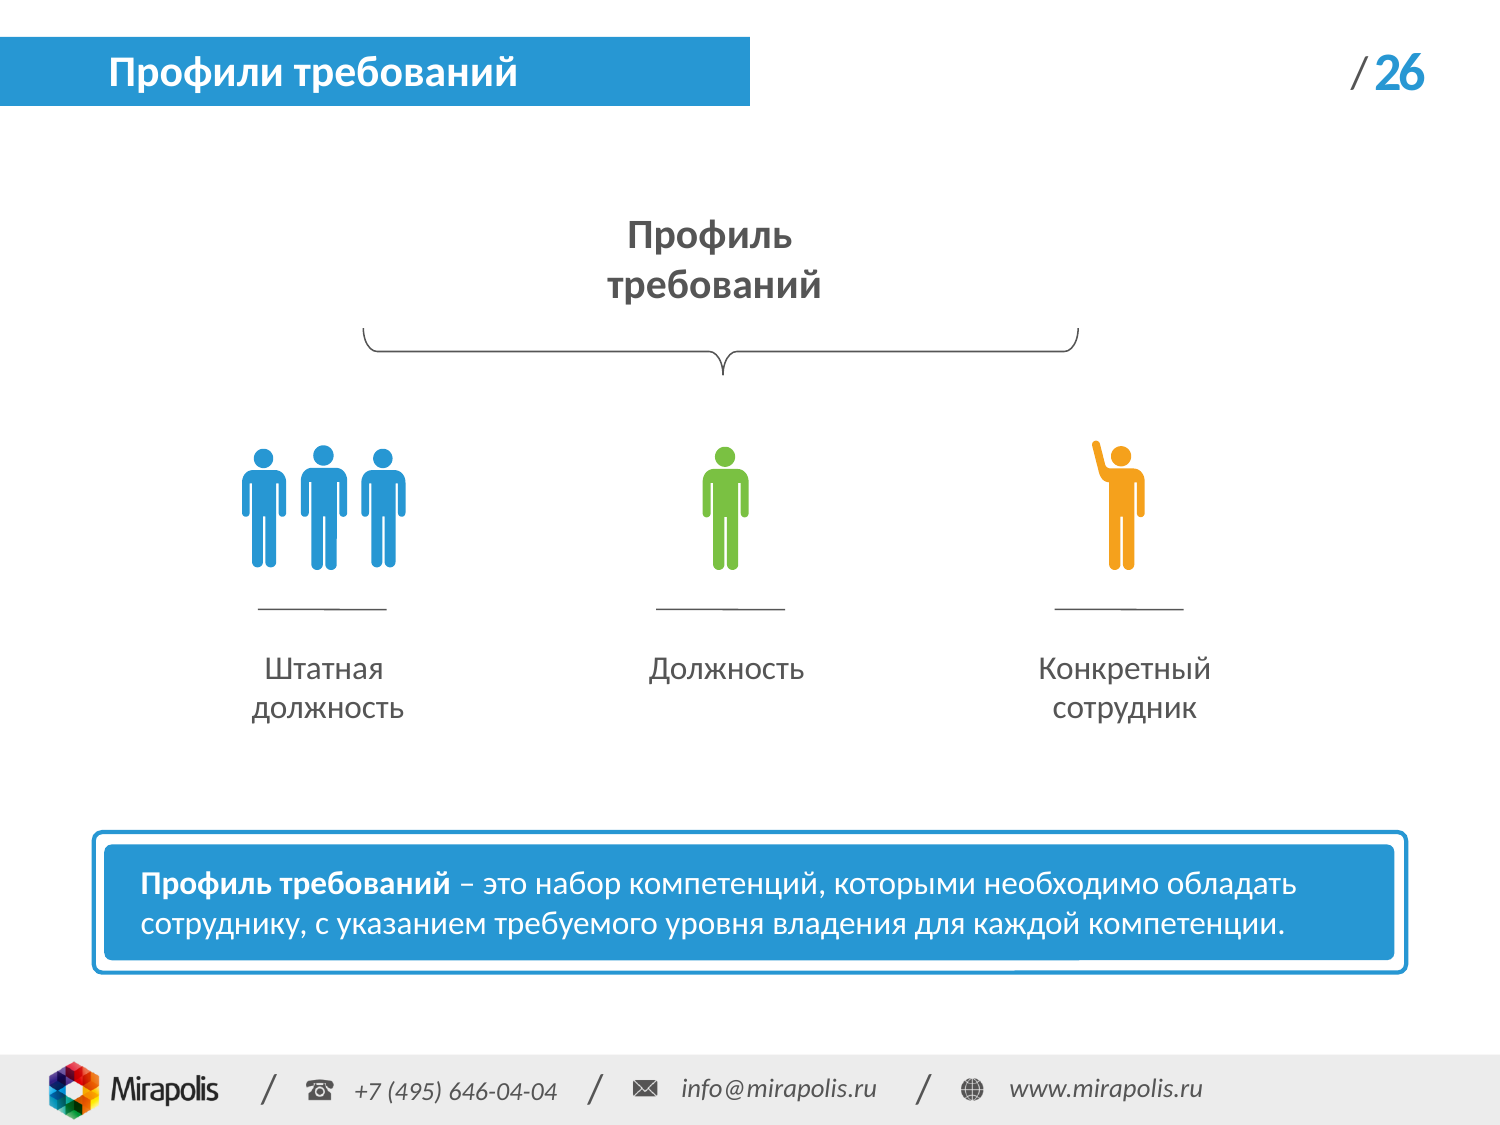

# Профили требований
26
Профиль
требований

Штатная
должность
Должность
Конкретный сотрудник

Профиль требований – это набор компетенций, которыми необходимо обладать сотруднику, с указанием требуемого уровня владения для каждой компетенции.